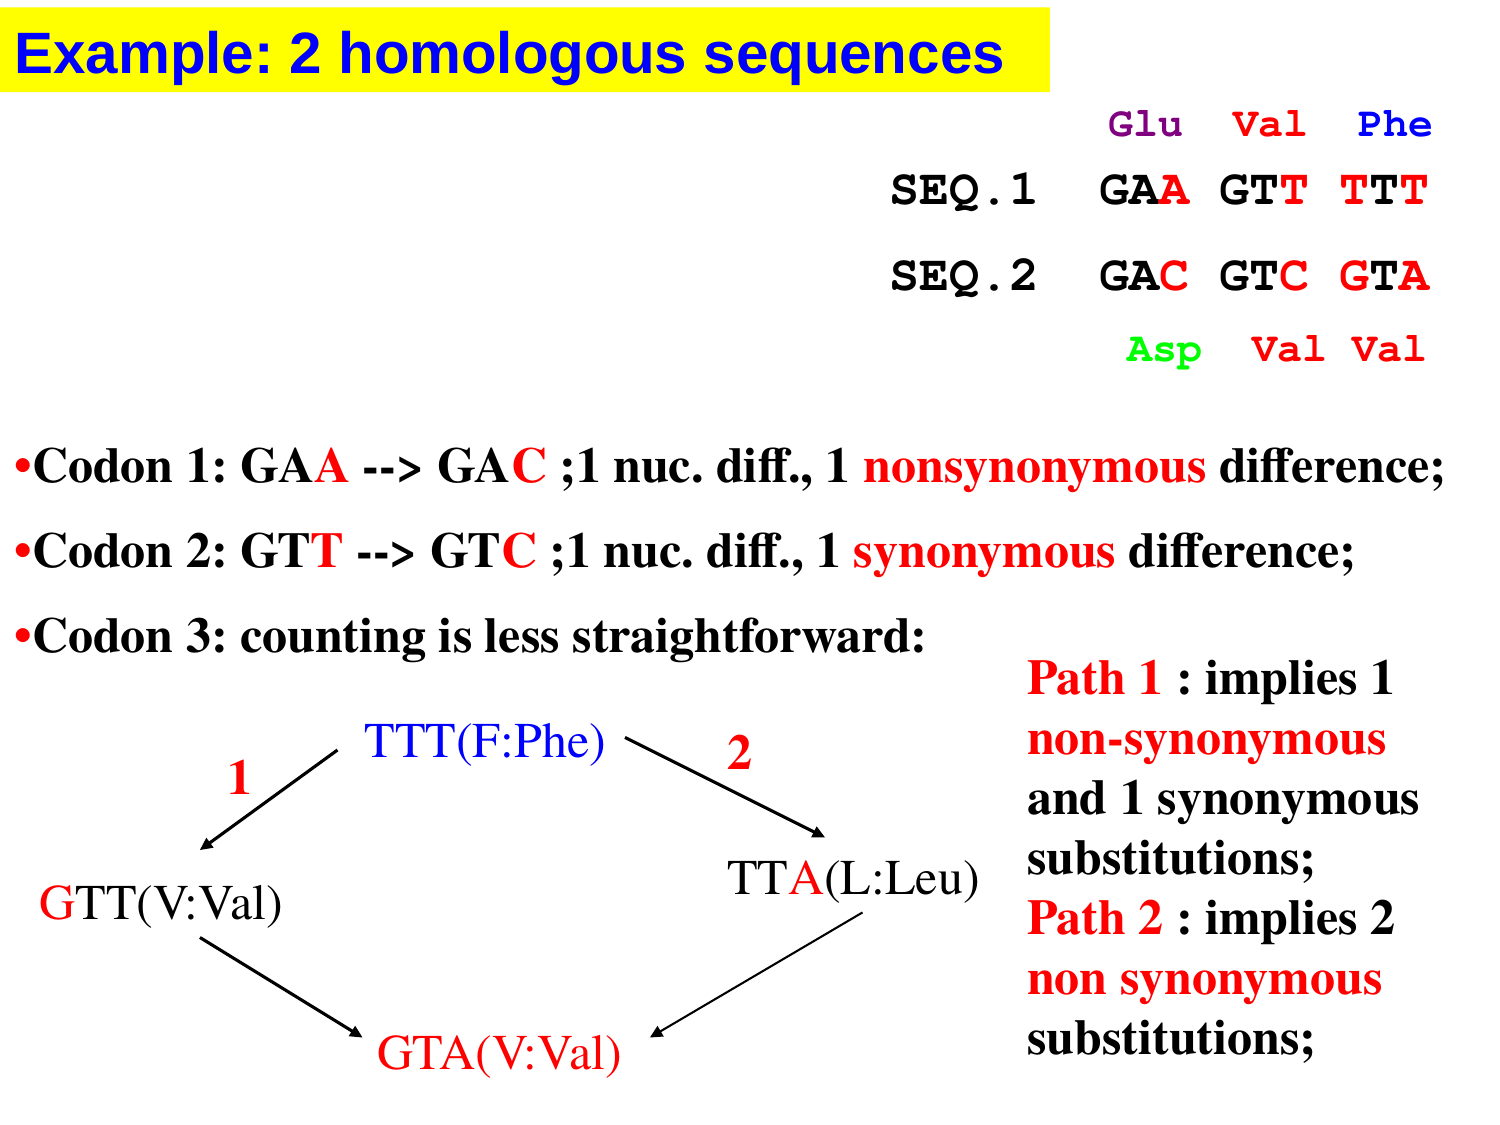

Example: 2 homologous sequences
       Glu  Val  Phe
SEQ.1  GAA GTT TTT
SEQ.2  GAC GTC GTA
 Asp  Val Val
•Codon 1: GAA --> GAC ;1 nuc. diff., 1 nonsynonymous difference;
•Codon 2: GTT --> GTC ;1 nuc. diff., 1 synonymous difference;
•Codon 3: counting is less straightforward:
Path 1 : implies 1 non-synonymous and 1 synonymous substitutions;
Path 2 : implies 2 non synonymous substitutions;
TTT(F:Phe)
2
1

TTA(L:Leu)
GTT(V:Val)

GTA(V:Val)